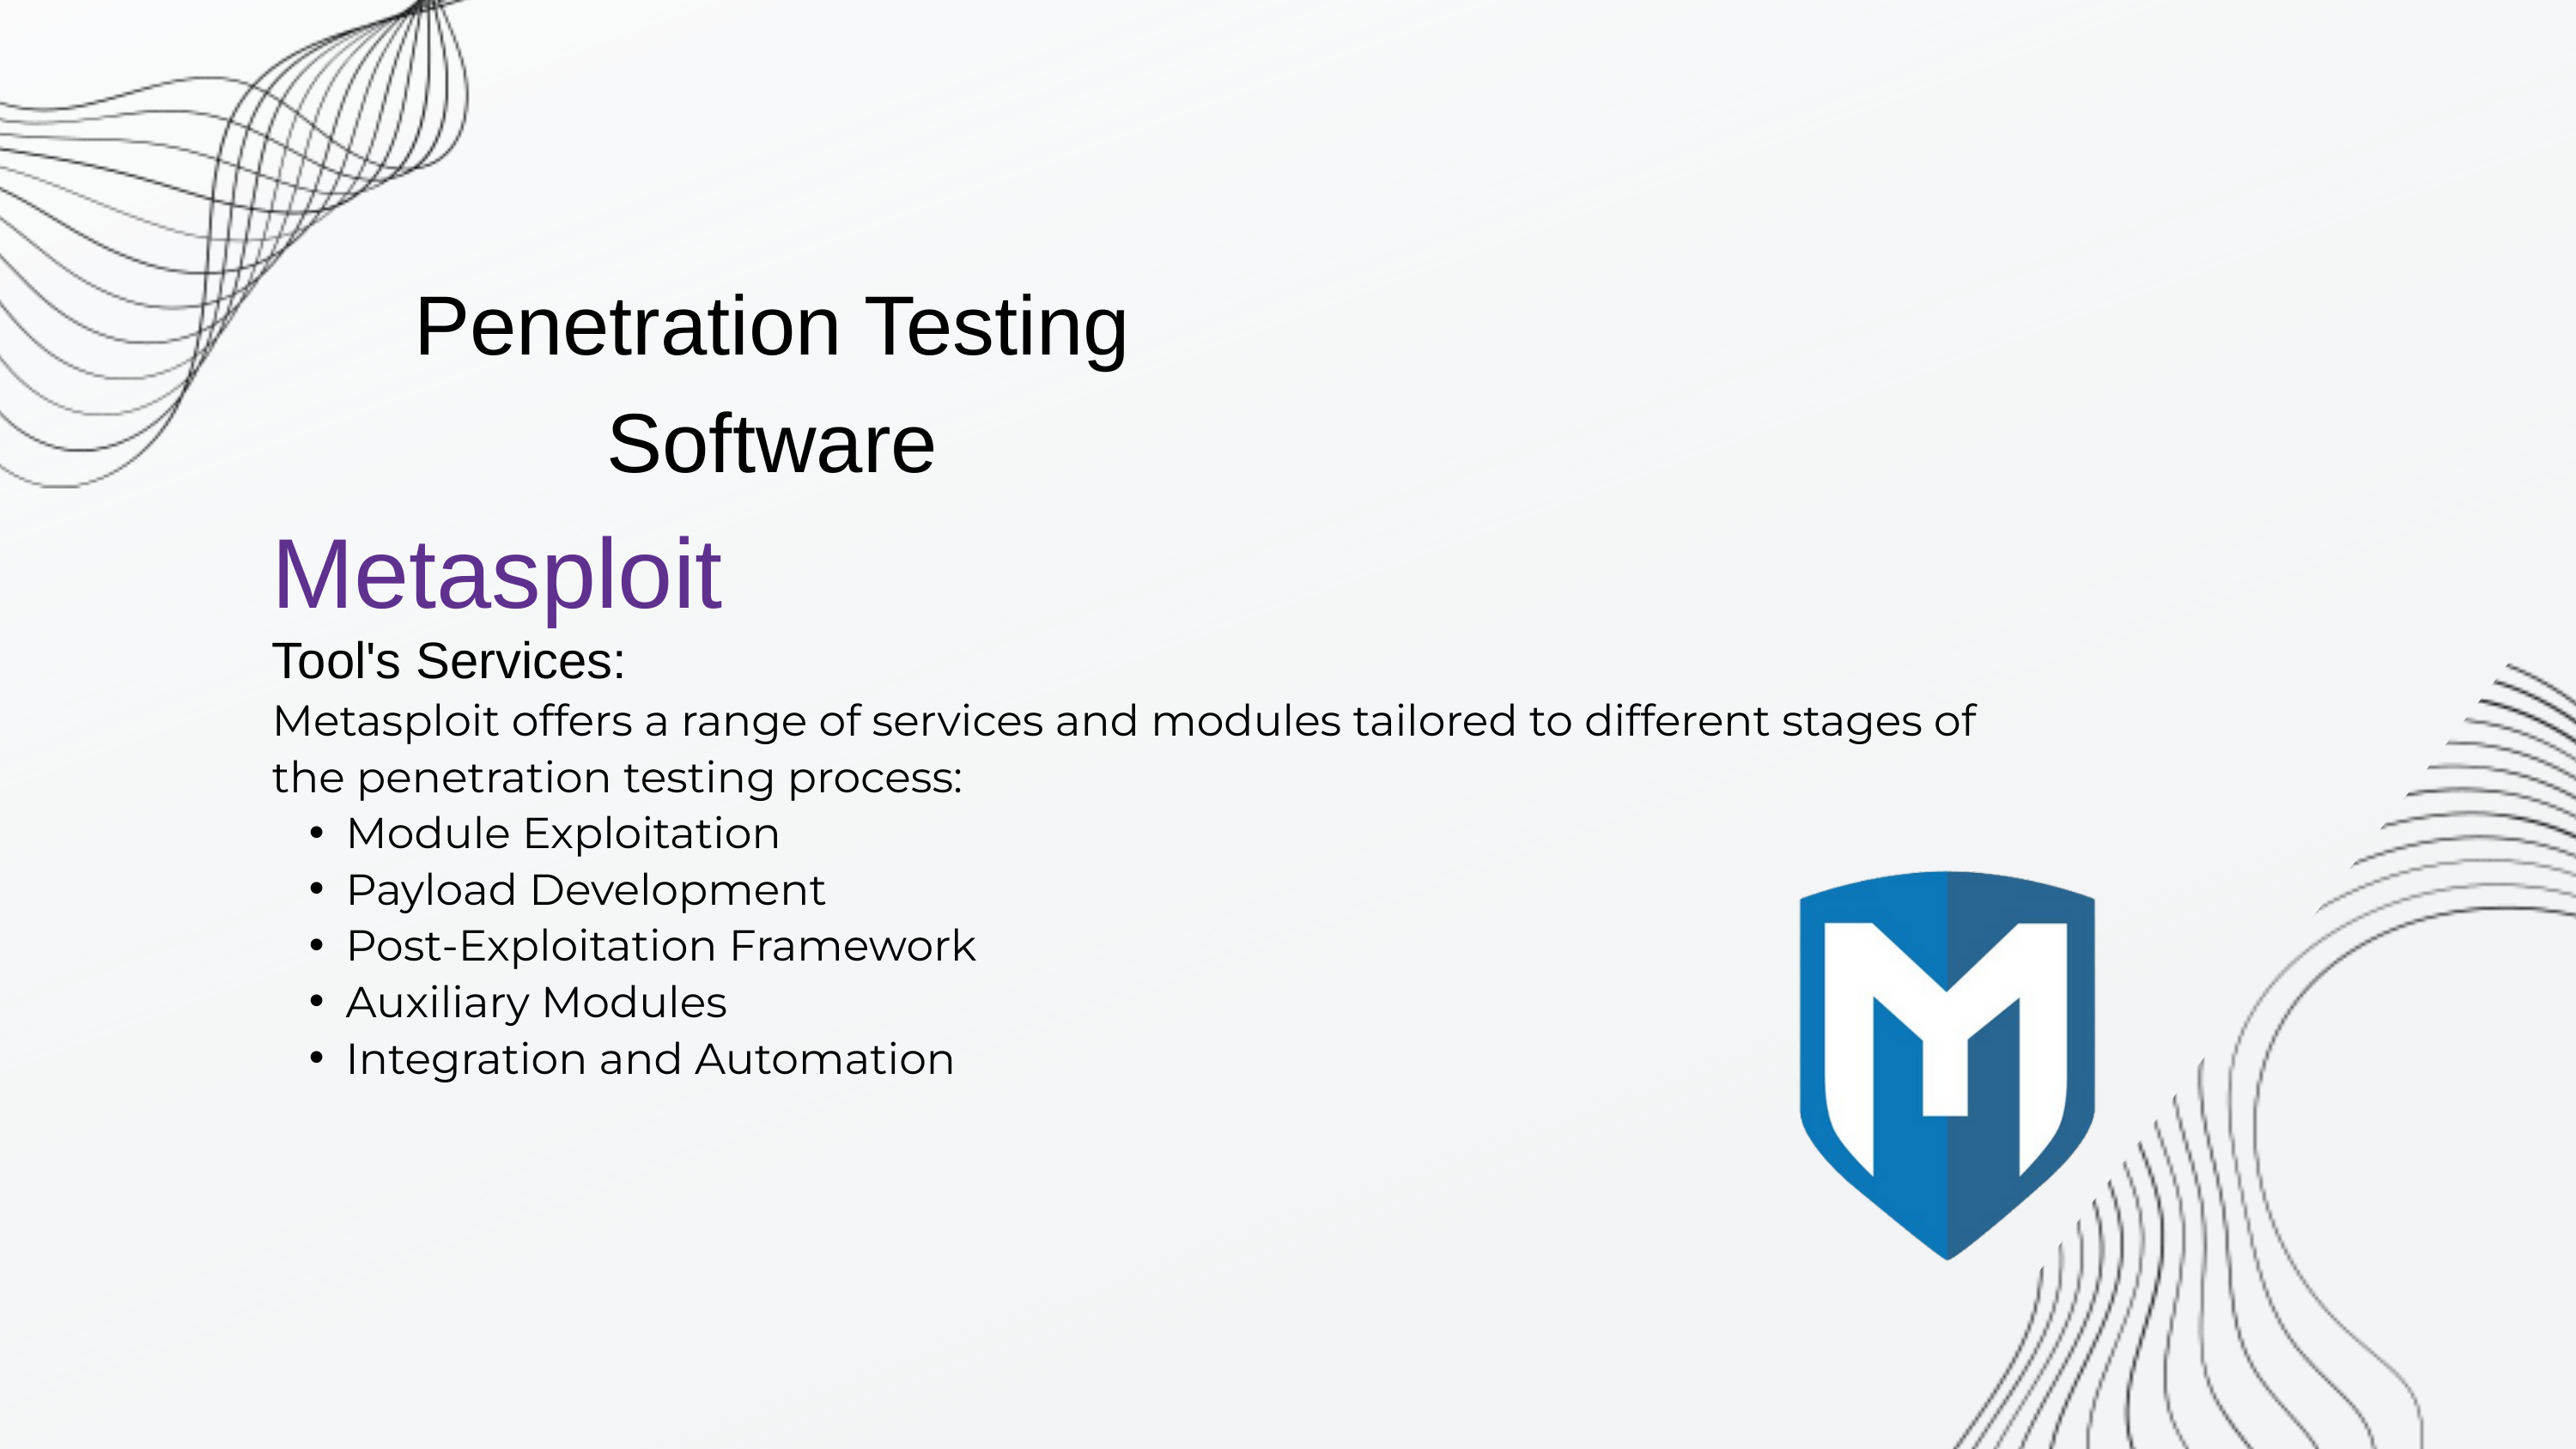

Penetration Testing Software
Metasploit
Tool's Services:
Metasploit offers a range of services and modules tailored to different stages of
the penetration testing process:
Module Exploitation
Payload Development
Post-Exploitation Framework
Auxiliary Modules
Integration and Automation